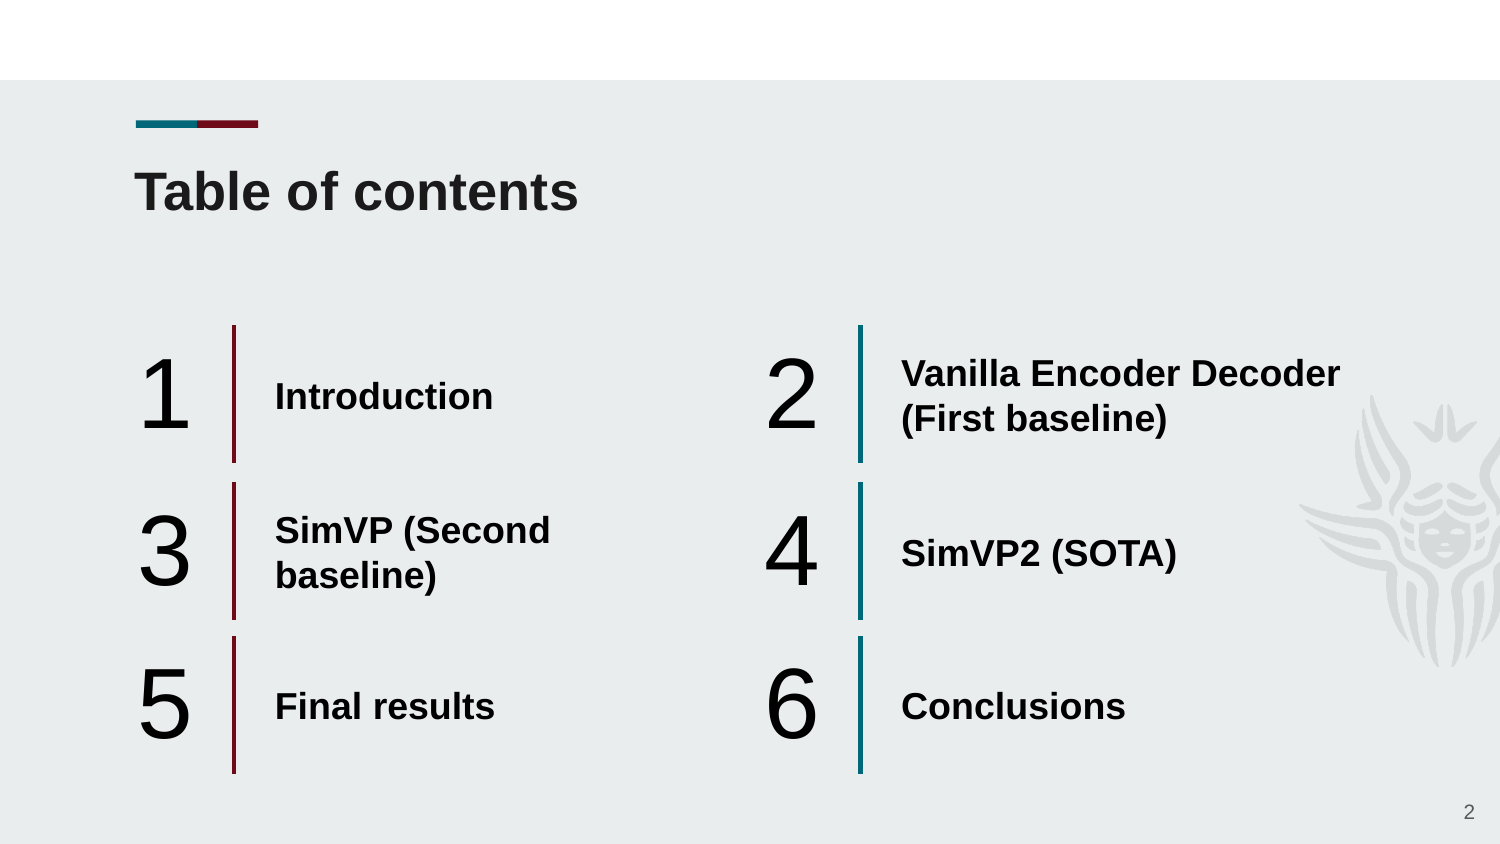

# Table of contents
Introduction
Vanilla Encoder Decoder (First baseline)
SimVP (Second baseline)
SimVP2 (SOTA)
Final results
Conclusions
2